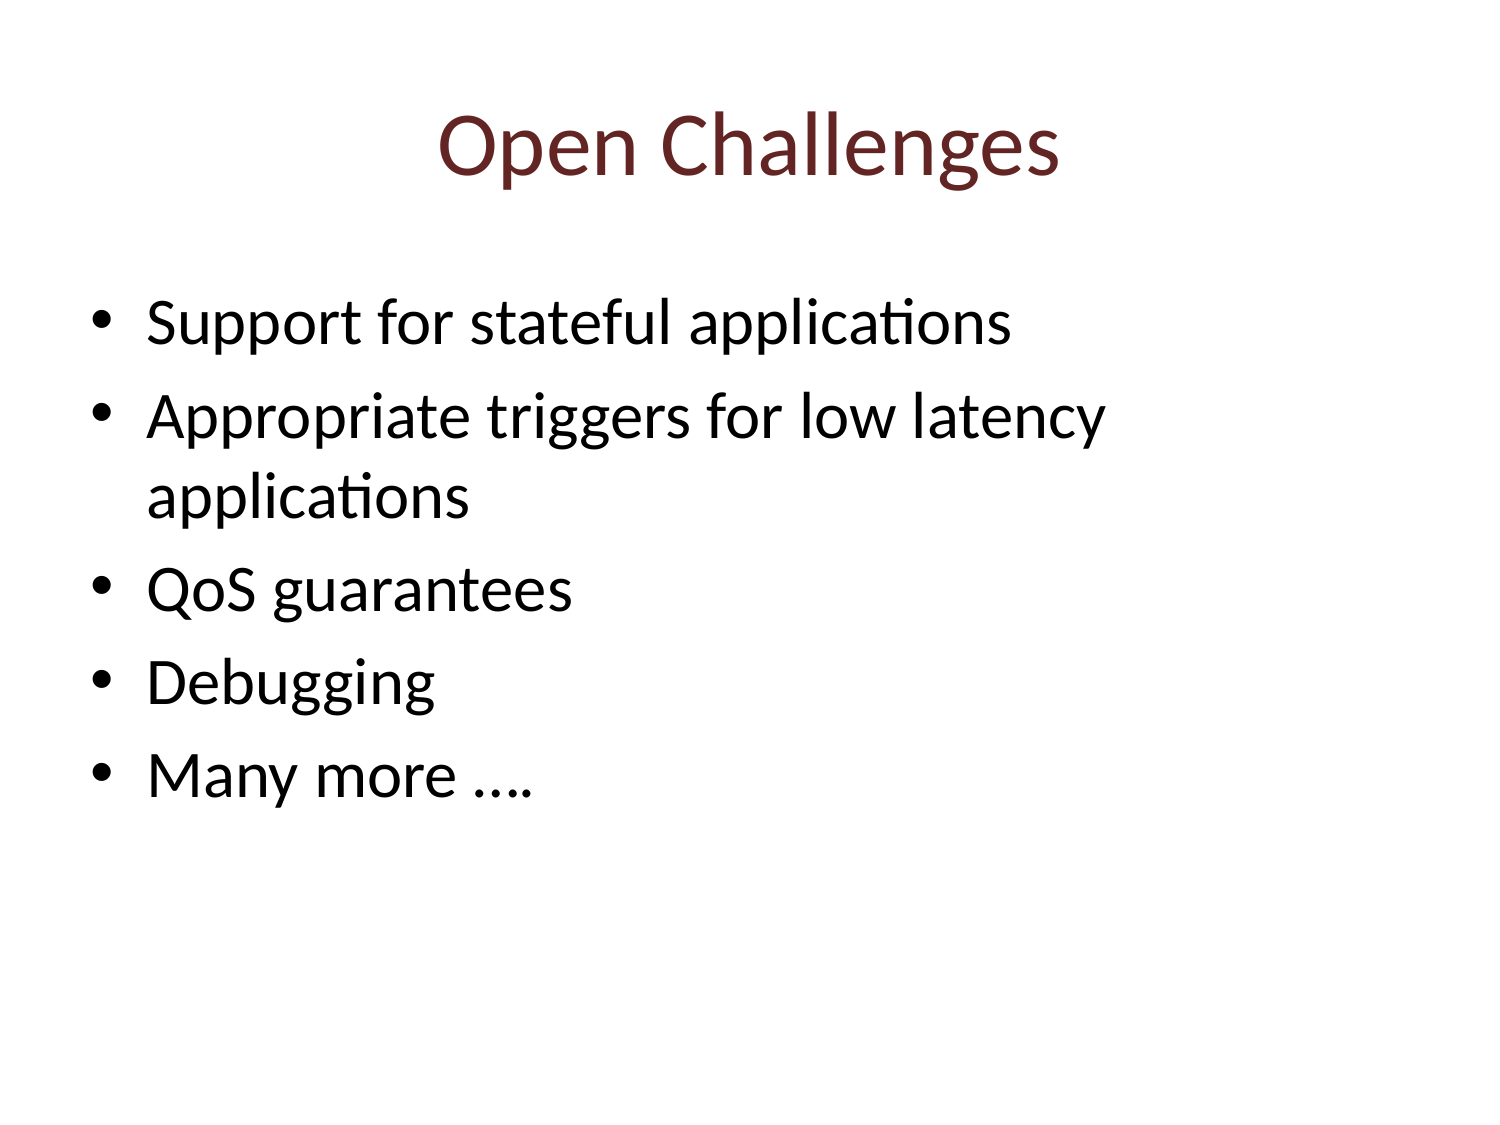

# Open Challenges
Support for stateful applications
Appropriate triggers for low latency applications
QoS guarantees
Debugging
Many more ….